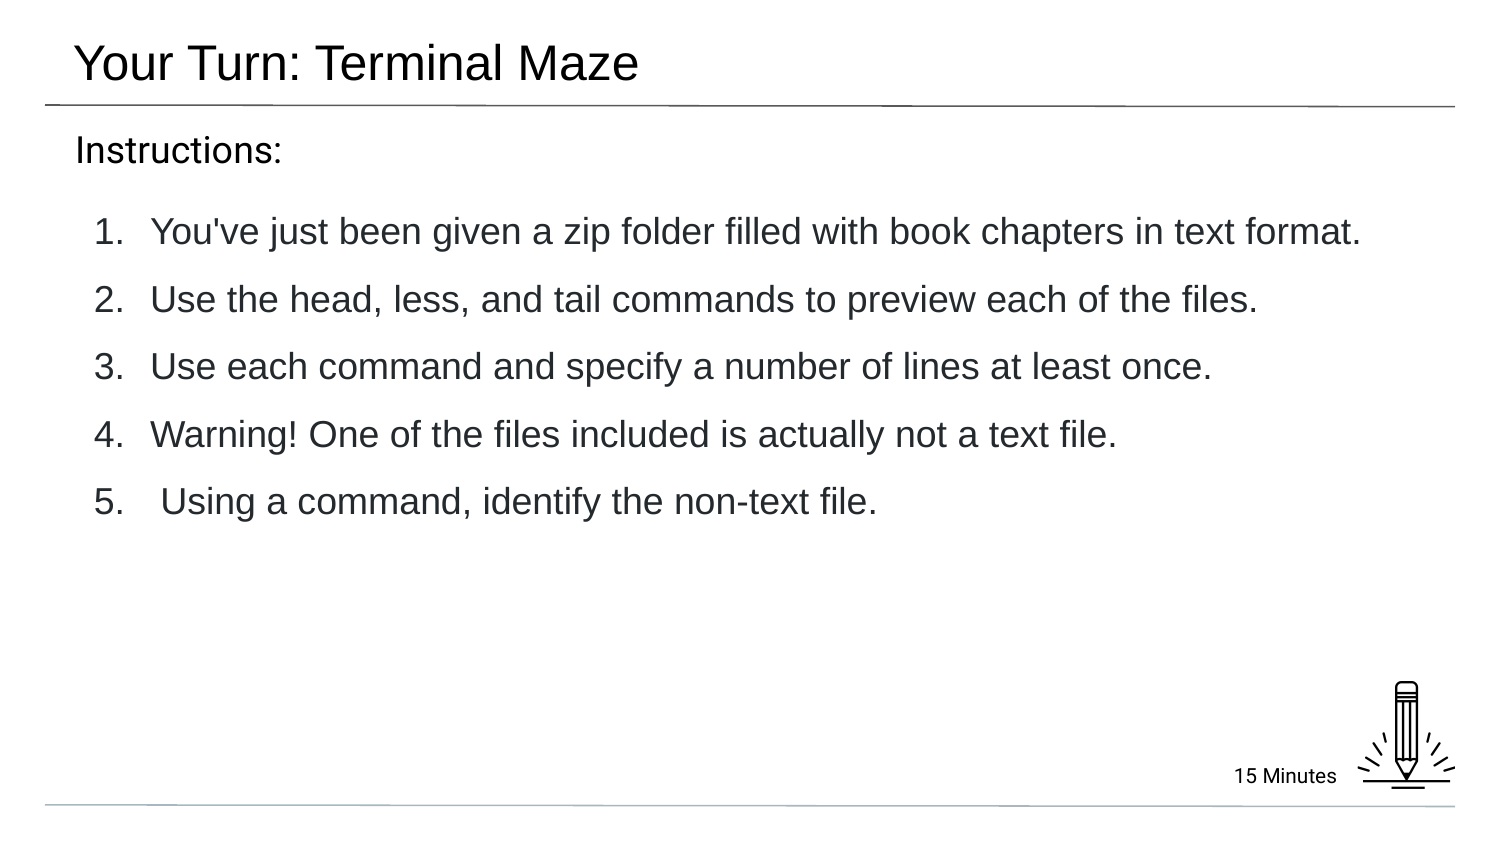

# Your Turn: Terminal Maze
Instructions:
You've just been given a zip folder filled with book chapters in text format.
Use the head, less, and tail commands to preview each of the files.
Use each command and specify a number of lines at least once.
Warning! One of the files included is actually not a text file.
 Using a command, identify the non-text file.

15 Minutes